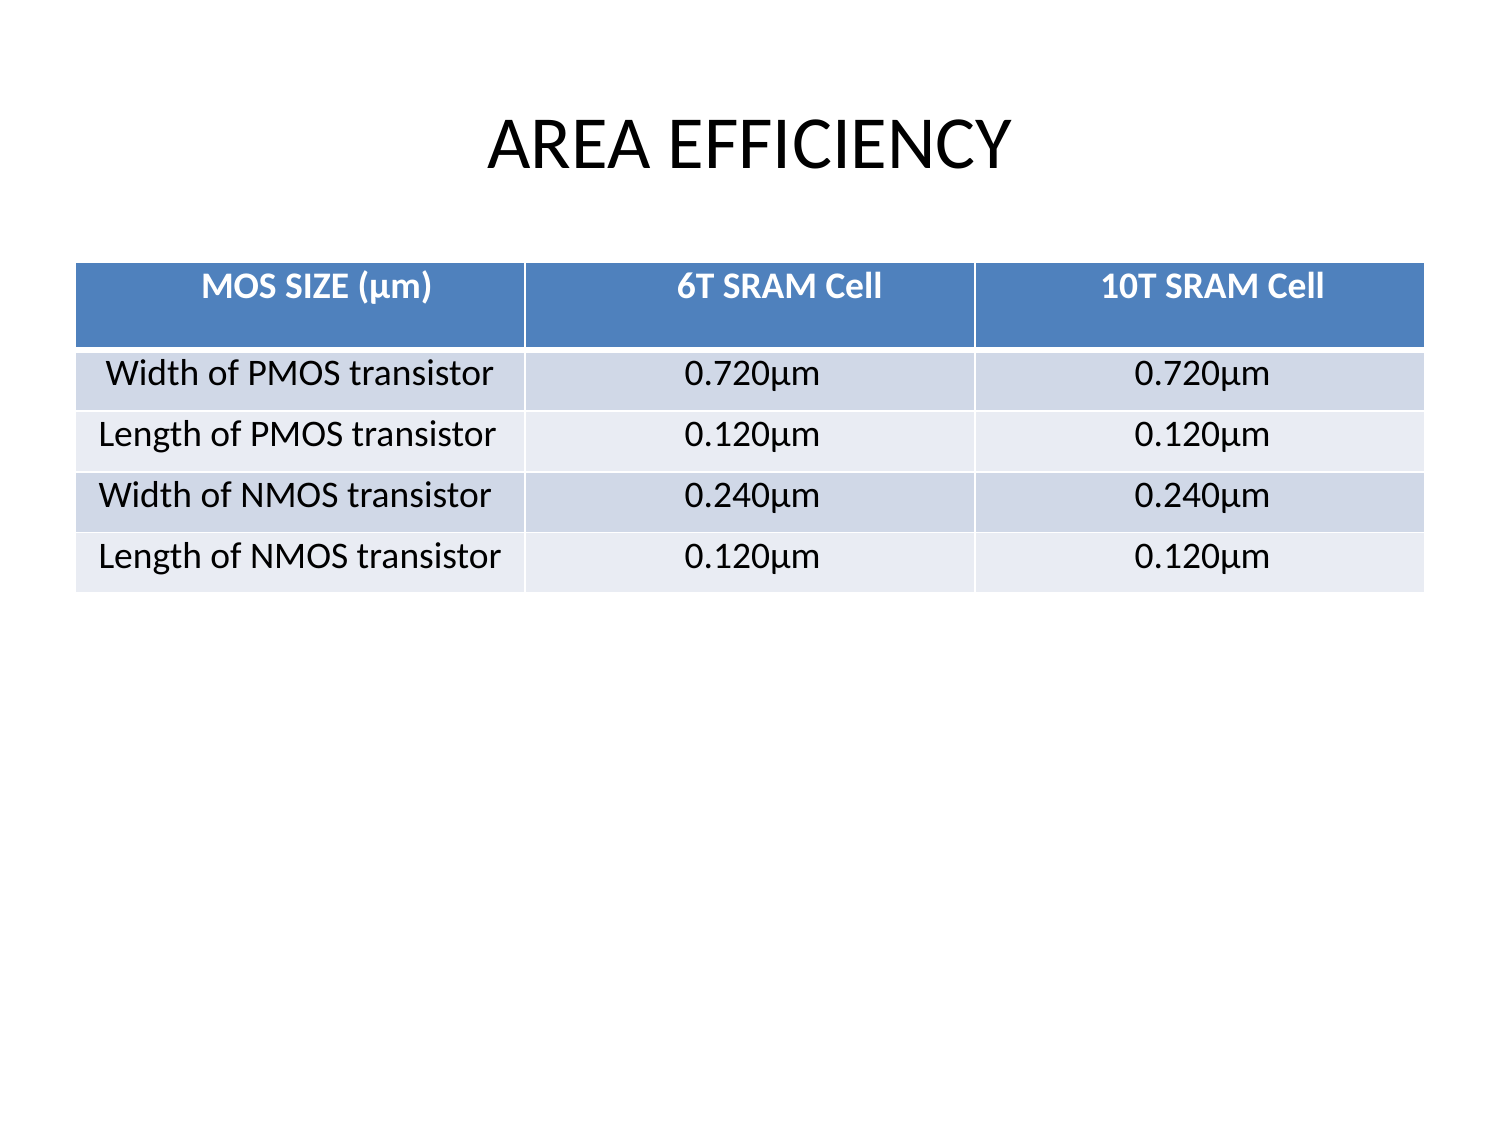

# AREA EFFICIENCY
| MOS SIZE (µm) | 6T SRAM Cell | 10T SRAM Cell |
| --- | --- | --- |
| Width of PMOS transistor | 0.720µm | 0.720µm |
| Length of PMOS transistor | 0.120µm | 0.120µm |
| Width of NMOS transistor | 0.240µm | 0.240µm |
| Length of NMOS transistor | 0.120µm | 0.120µm |